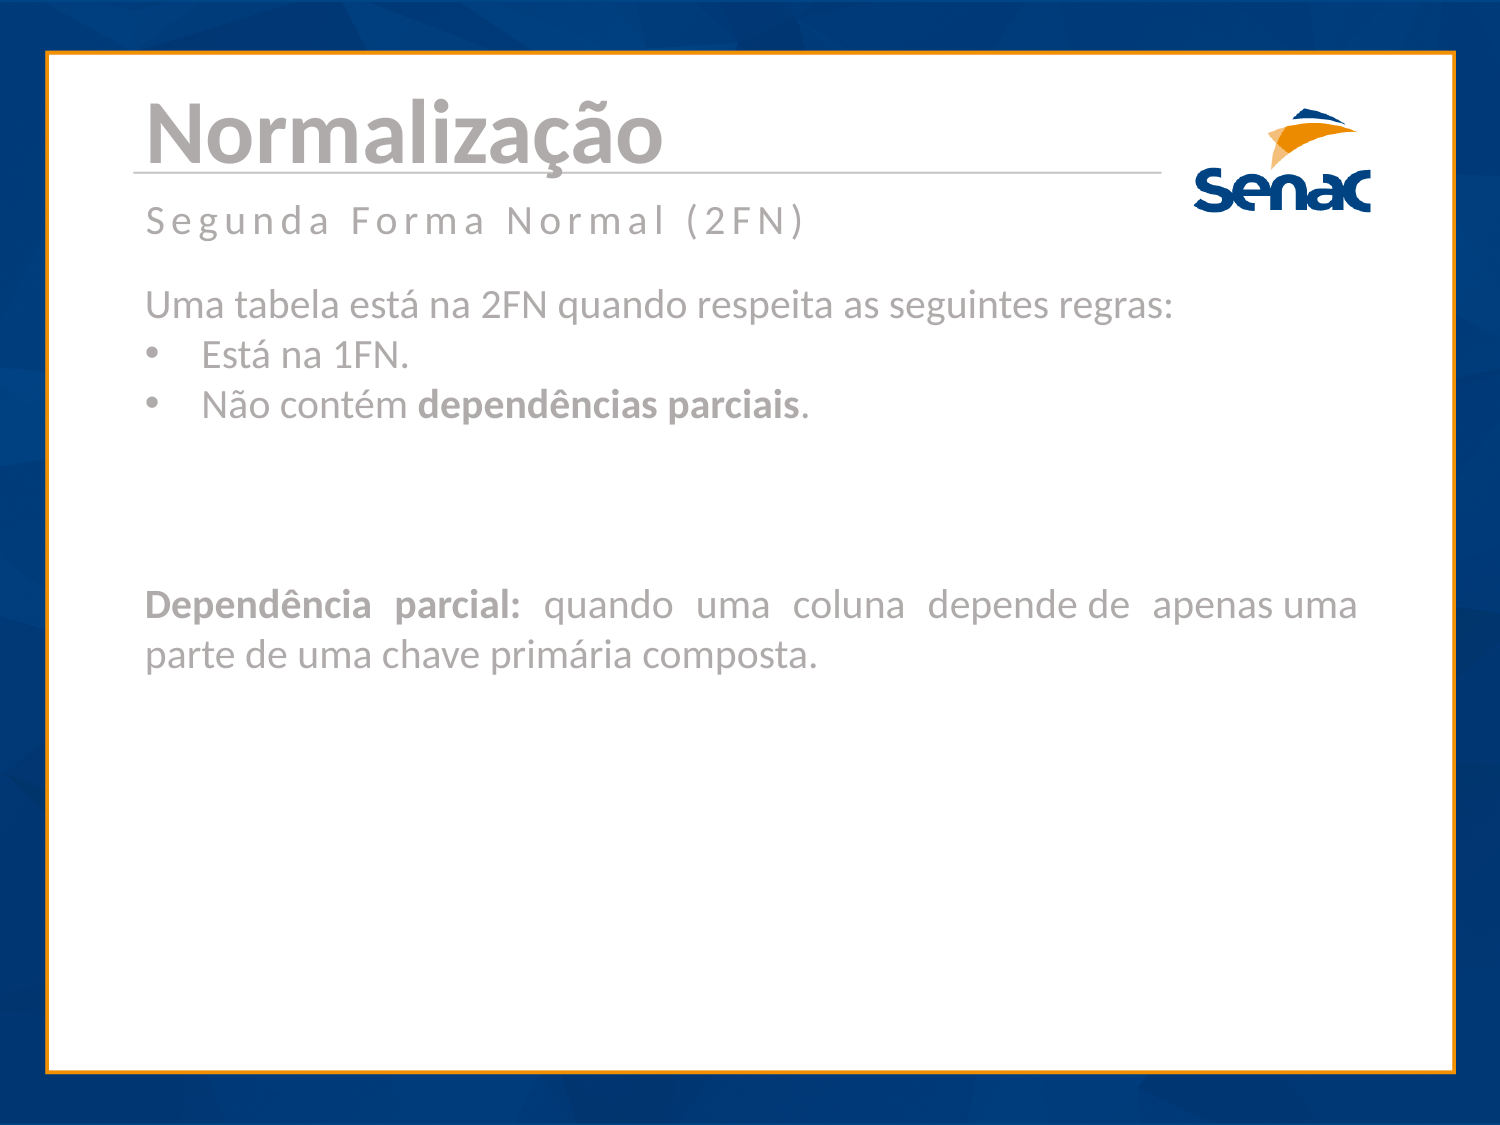

Normalização

Segunda Forma Normal (2FN)
Uma tabela está na 2FN quando respeita as seguintes regras:
Está na 1FN.
Não contém dependências parciais.

Dependência parcial: quando uma coluna depende de apenas uma parte de uma chave primária composta.